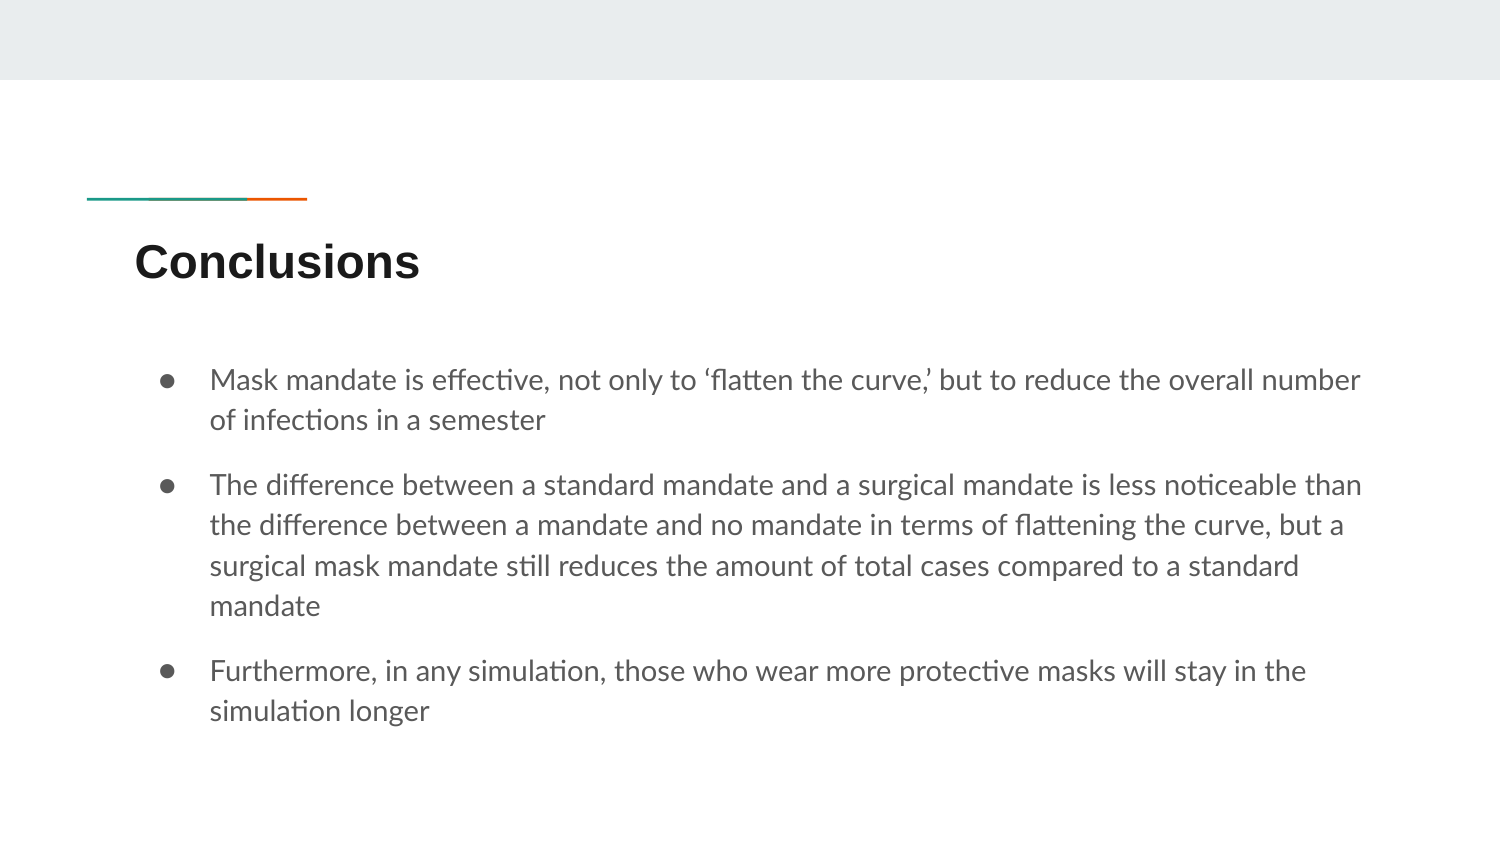

# Conclusions
Mask mandate is effective, not only to ‘flatten the curve,’ but to reduce the overall number of infections in a semester
The difference between a standard mandate and a surgical mandate is less noticeable than the difference between a mandate and no mandate in terms of flattening the curve, but a surgical mask mandate still reduces the amount of total cases compared to a standard mandate
Furthermore, in any simulation, those who wear more protective masks will stay in the simulation longer